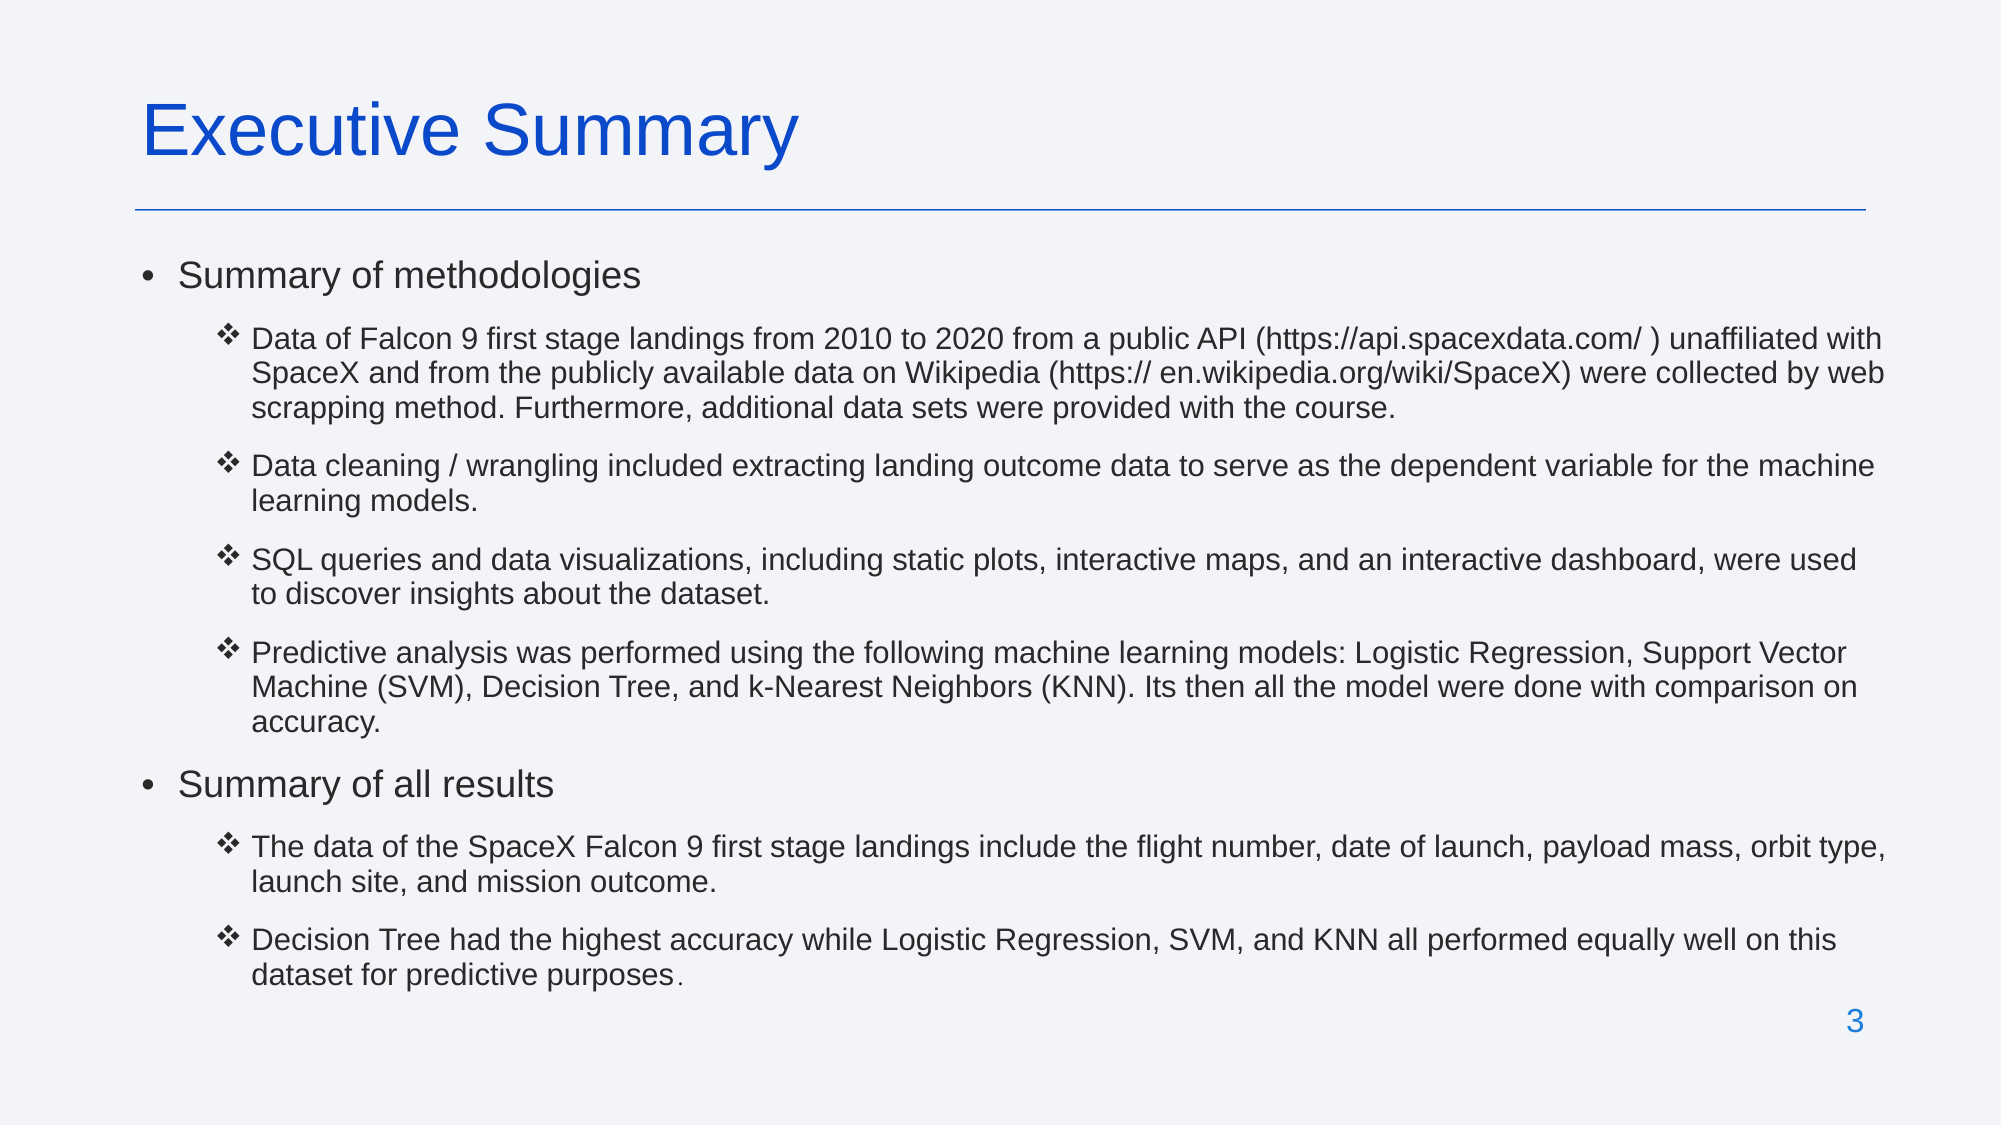

Executive Summary
Summary of methodologies
Data of Falcon 9 first stage landings from 2010 to 2020 from a public API (https://api.spacexdata.com/ ) unaffiliated with SpaceX and from the publicly available data on Wikipedia (https:// en.wikipedia.org/wiki/SpaceX) were collected by web scrapping method. Furthermore, additional data sets were provided with the course.
Data cleaning / wrangling included extracting landing outcome data to serve as the dependent variable for the machine learning models.
SQL queries and data visualizations, including static plots, interactive maps, and an interactive dashboard, were used to discover insights about the dataset.
Predictive analysis was performed using the following machine learning models: Logistic Regression, Support Vector Machine (SVM), Decision Tree, and k-Nearest Neighbors (KNN). Its then all the model were done with comparison on accuracy.
Summary of all results
The data of the SpaceX Falcon 9 first stage landings include the flight number, date of launch, payload mass, orbit type, launch site, and mission outcome.
Decision Tree had the highest accuracy while Logistic Regression, SVM, and KNN all performed equally well on this dataset for predictive purposes.
3